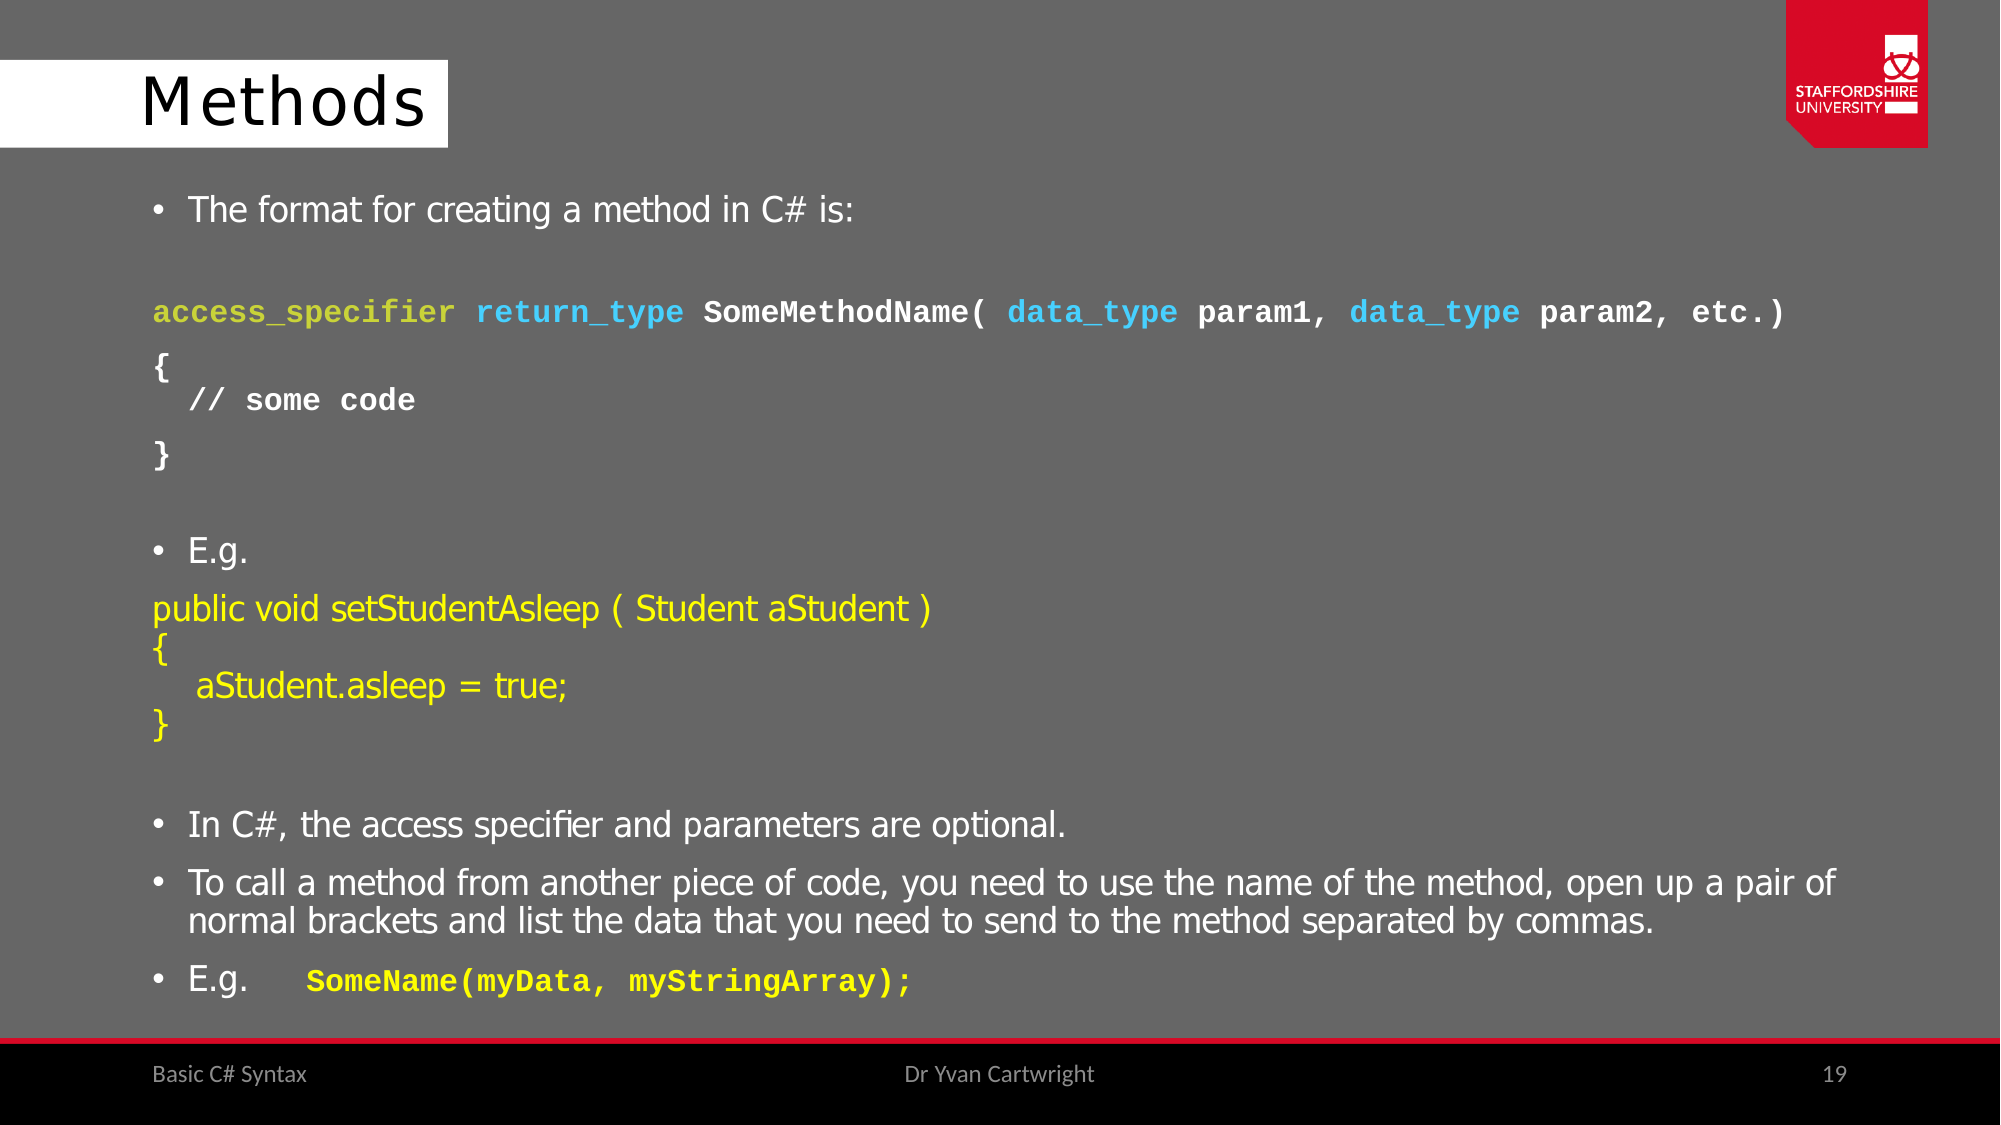

# Methods
The format for creating a method in C# is:

access_specifier return_type SomeMethodName( data_type param1, data_type param2, etc.)
{
// some code
}

E.g.
public void setStudentAsleep ( Student aStudent )
{
    aStudent.asleep = true;
}

In C#, the access specifier and parameters are optional.
To call a method from another piece of code, you need to use the name of the method, open up a pair of normal brackets and list the data that you need to send to the method separated by commas.
E.g.   SomeName(myData, myStringArray);

Basic C# Syntax
Dr Yvan Cartwright
19